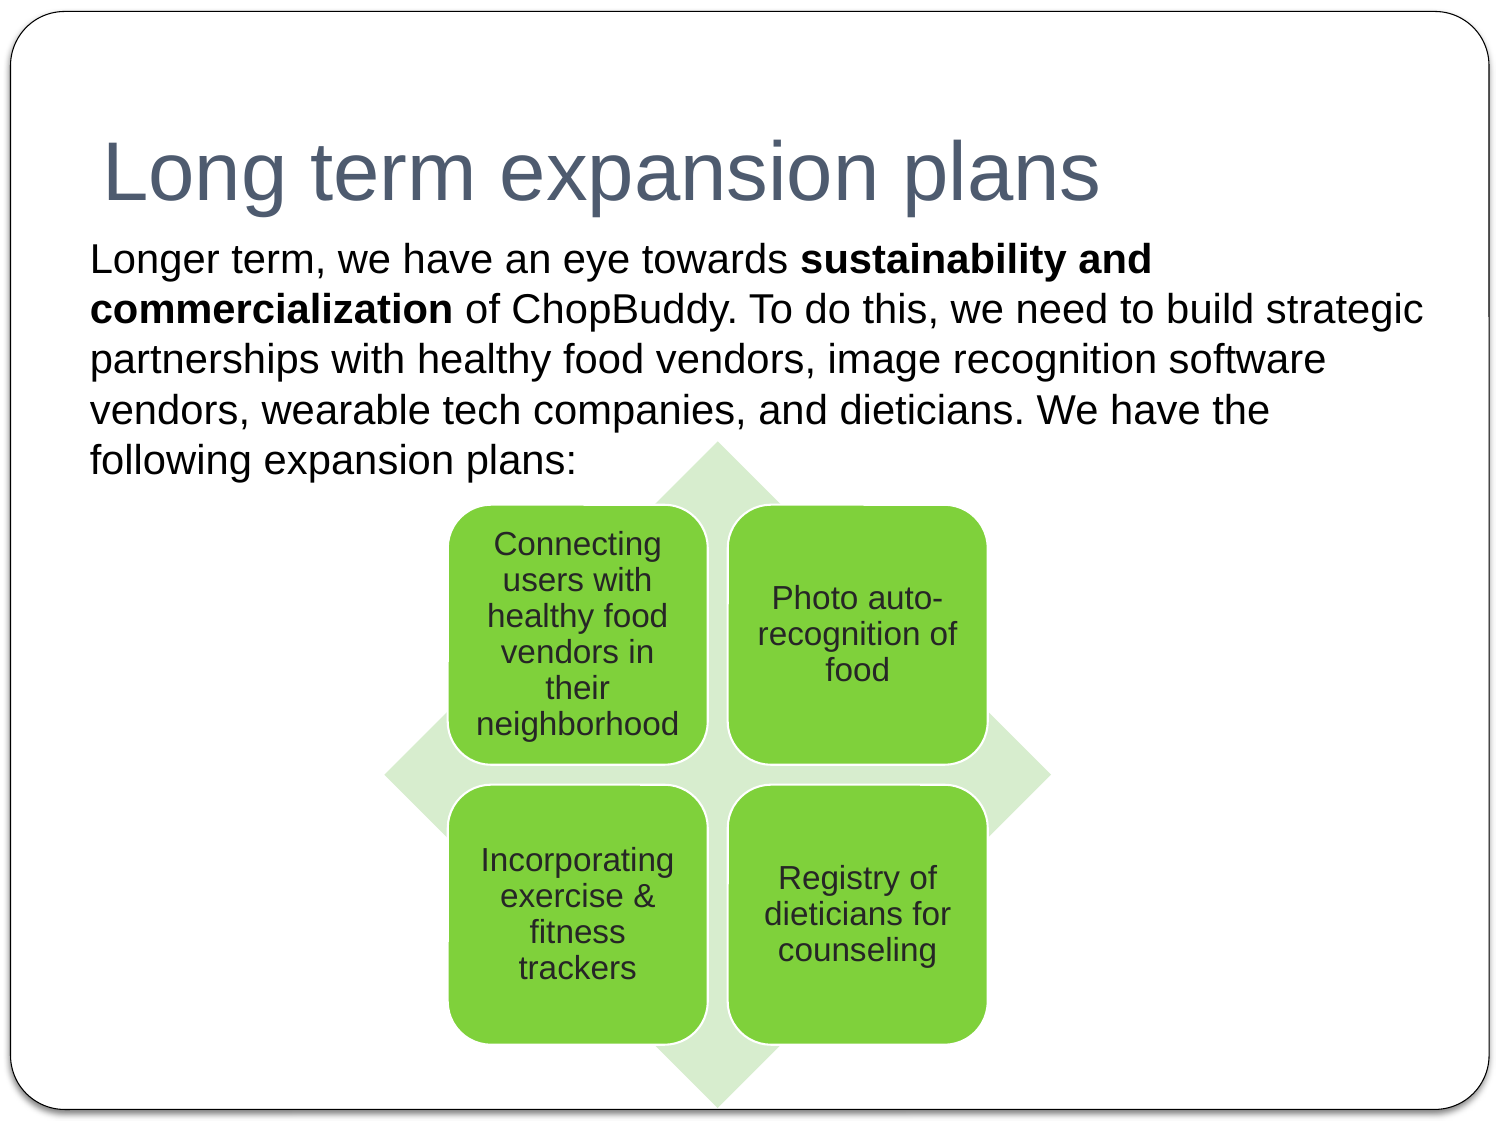

# Long term expansion plans
Longer term, we have an eye towards sustainability and commercialization of ChopBuddy. To do this, we need to build strategic partnerships with healthy food vendors, image recognition software vendors, wearable tech companies, and dieticians. We have the following expansion plans:

Connecting users with healthy food vendors in their neighborhood
Photo auto-recognition of food
Incorporating exercise & fitness trackers
Registry of dieticians for counseling